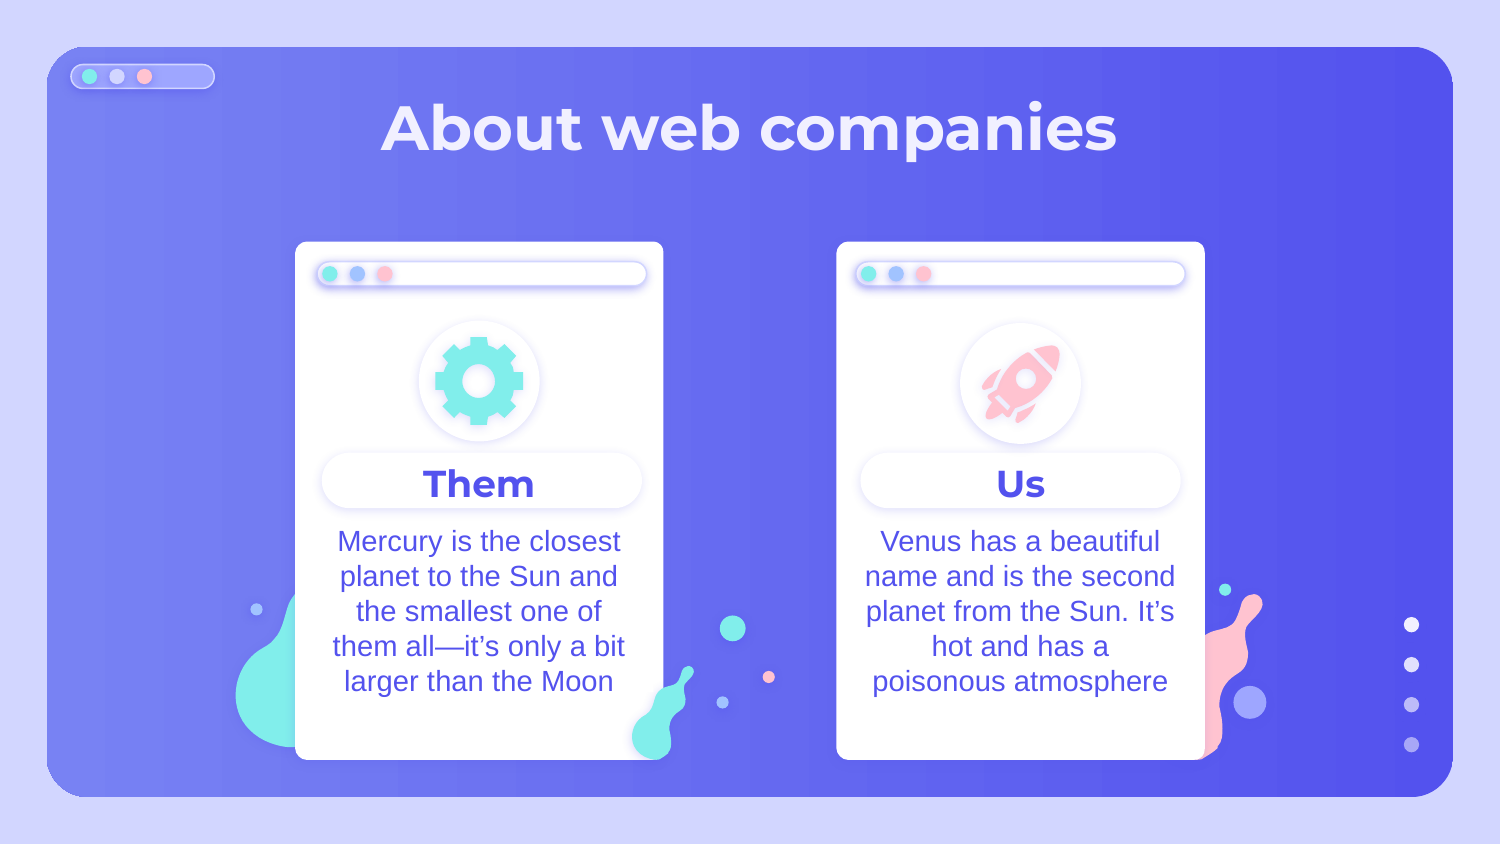

# About web companies

Them
Us
Mercury is the closest planet to the Sun and the smallest one of them all—it’s only a bit larger than the Moon
Venus has a beautiful name and is the second planet from the Sun. It’s hot and has a poisonous atmosphere